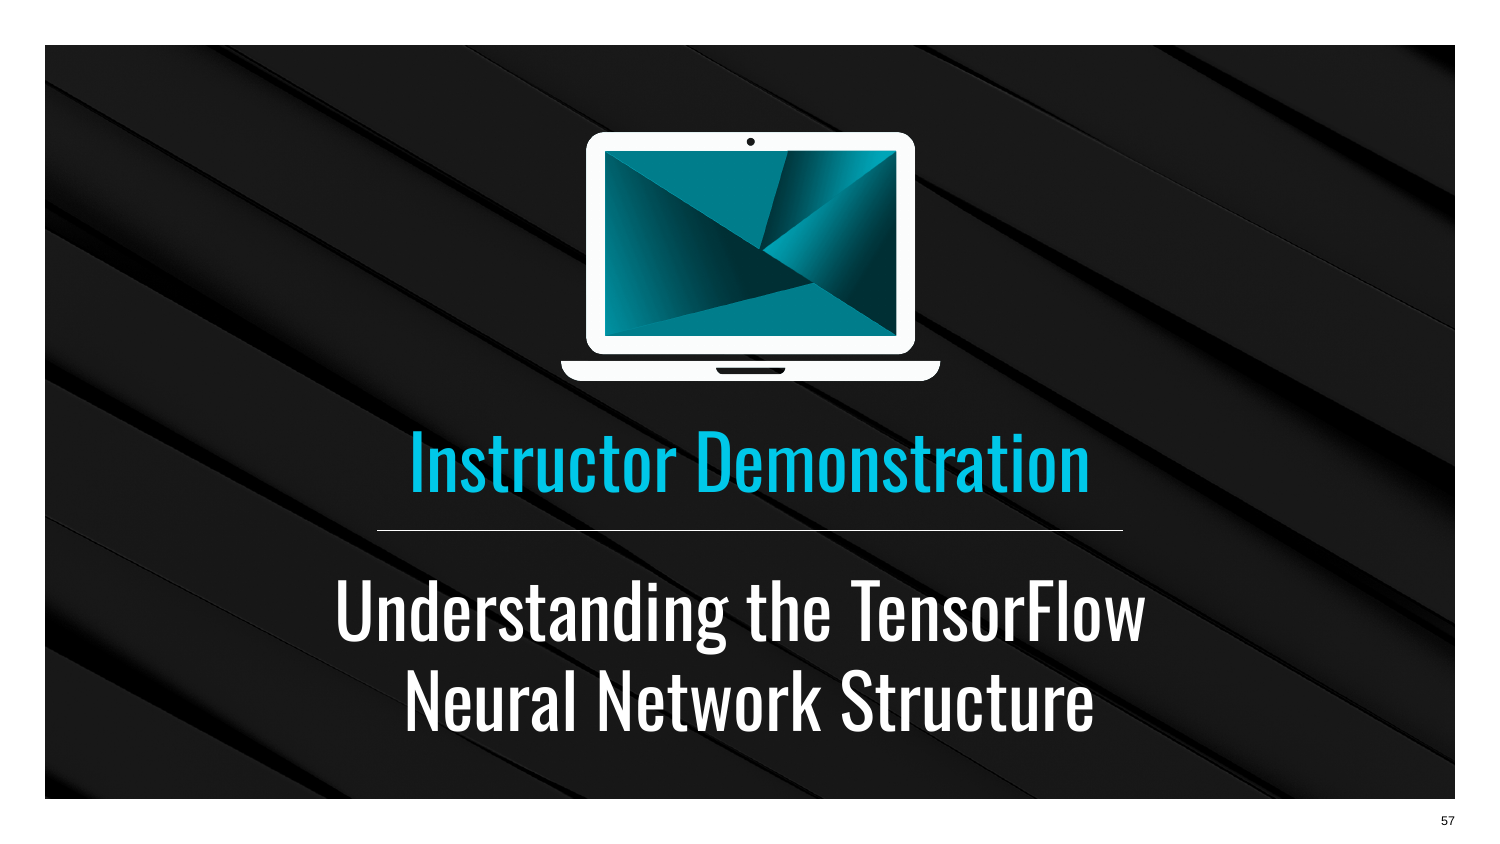

# Understanding the TensorFlow Neural Network Structure